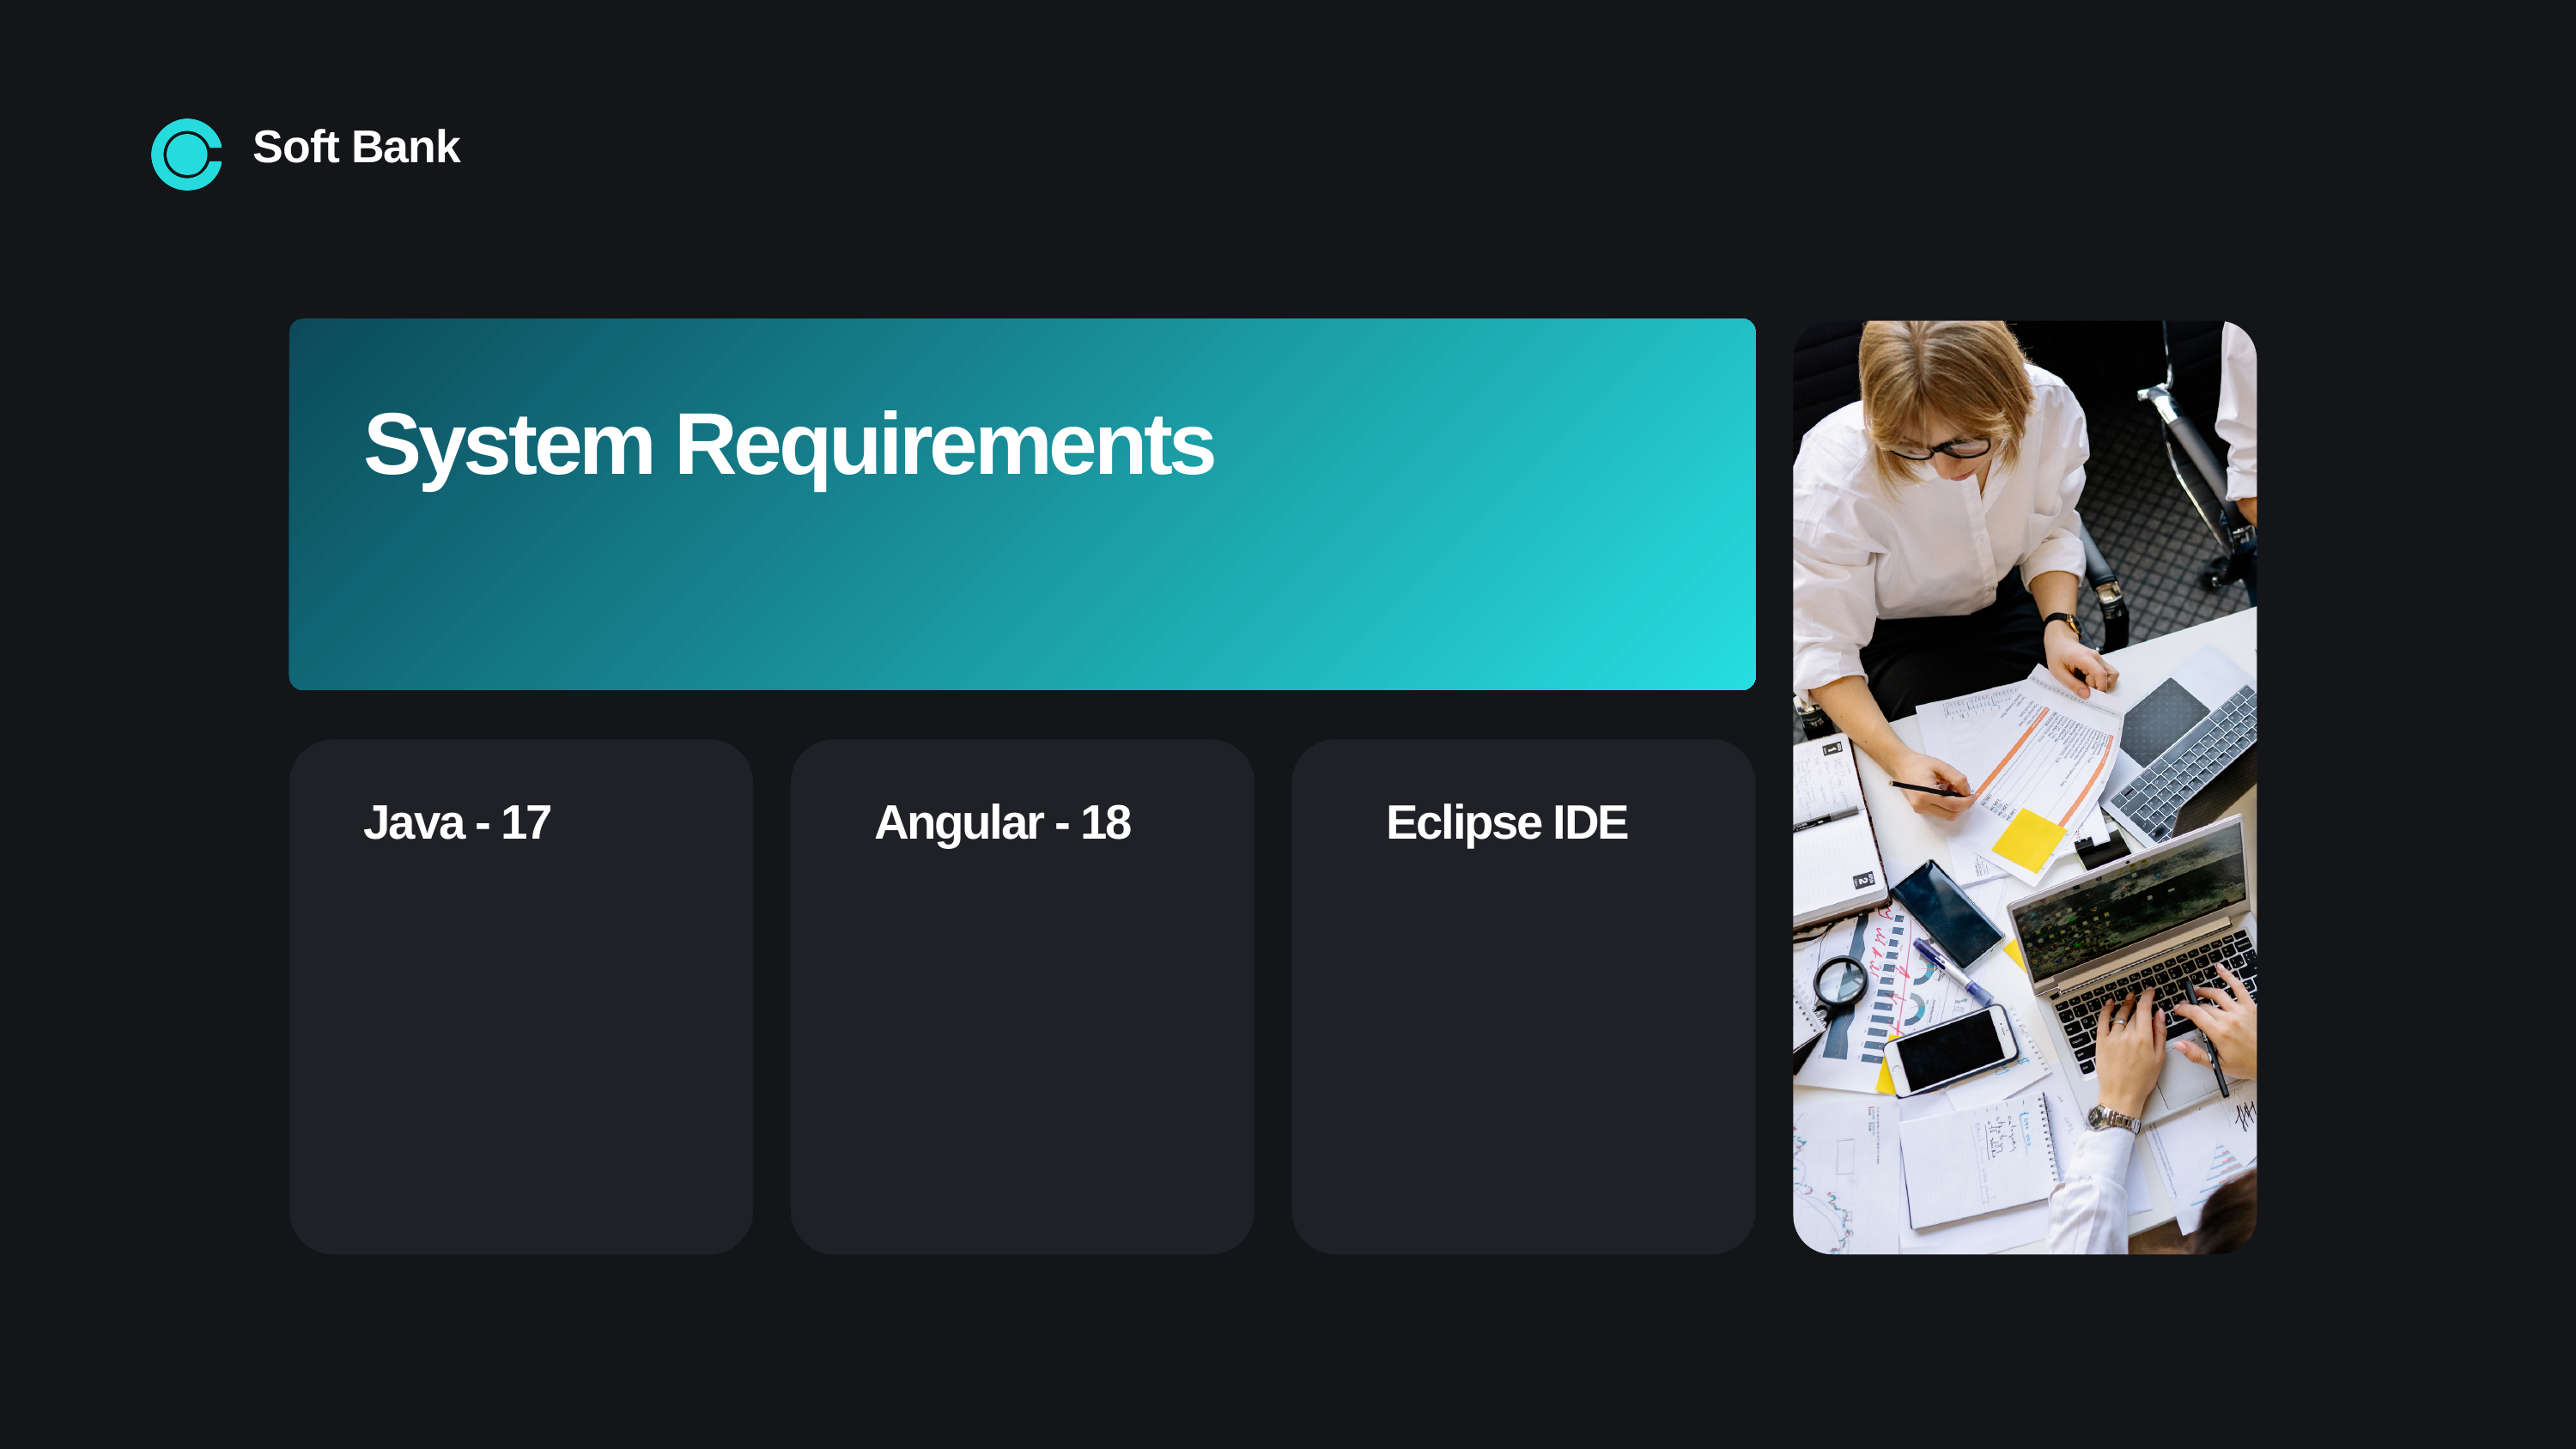

Soft Bank

System Requirements

Java - 17
Angular - 18
Eclipse IDE